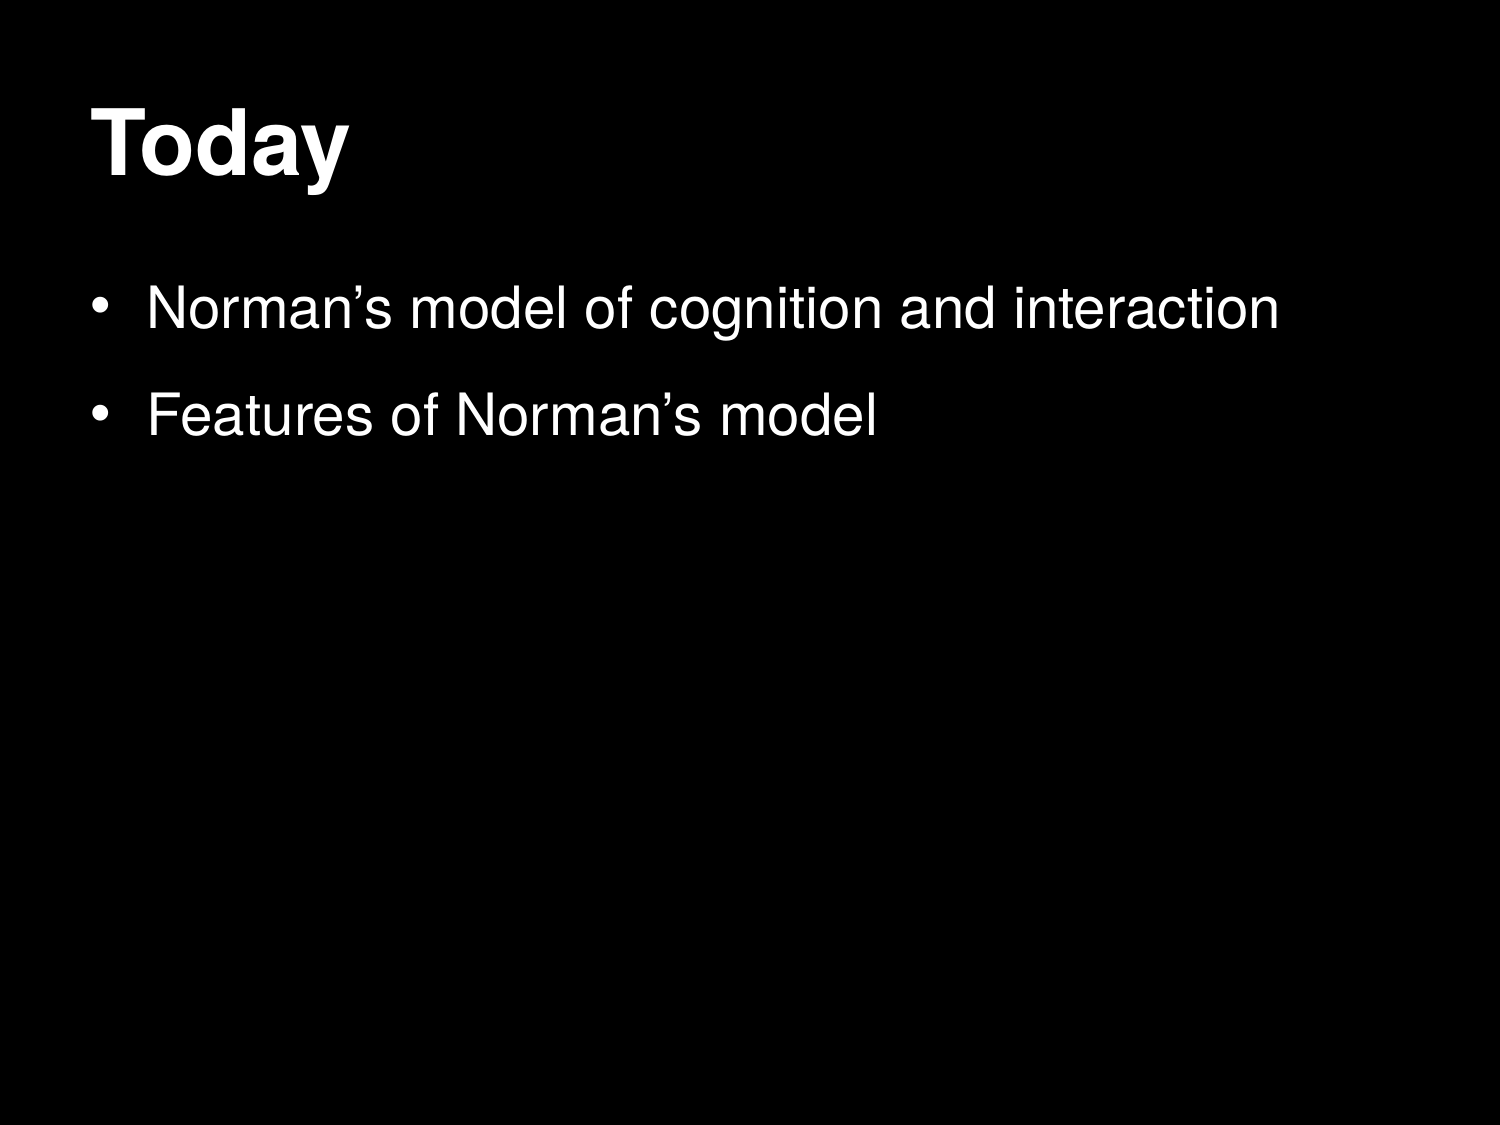

# Today
Norman’s model of cognition and interaction
Features of Norman’s model